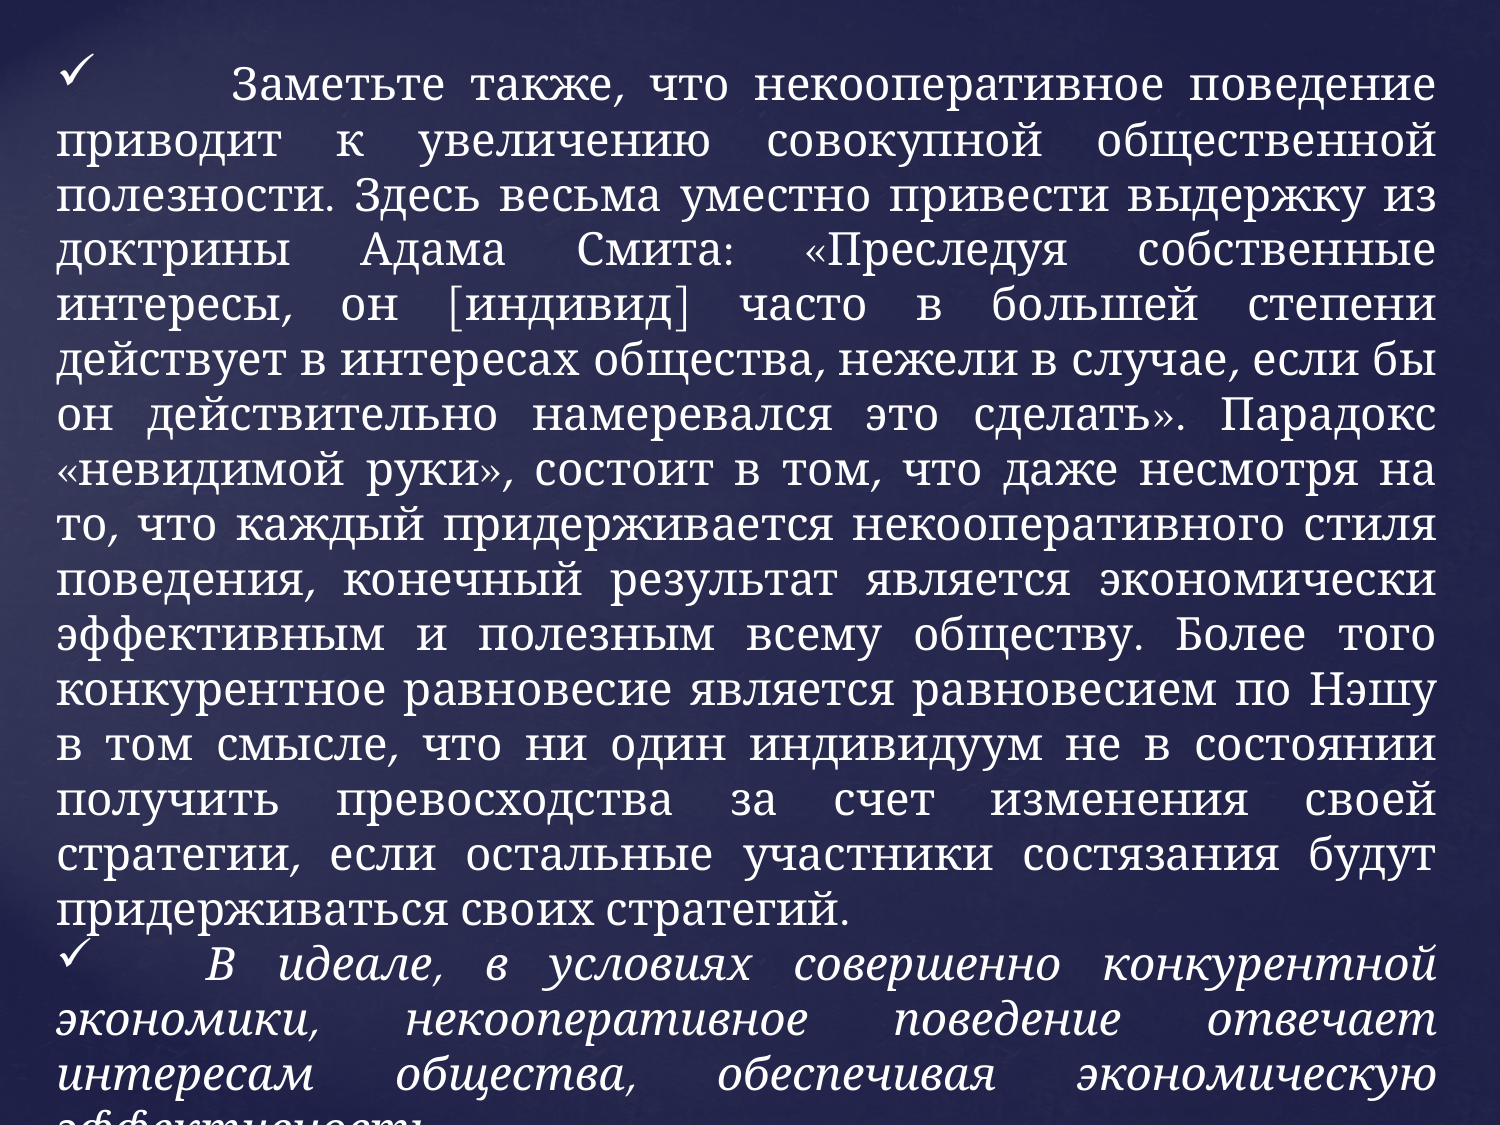

Заметьте также, что некооперативное поведение приводит к увеличению совокупной общественной полезности. Здесь весьма уместно привести выдержку из доктрины Адама Смита: «Преследуя собственные интересы, он [индивид] часто в большей степени действует в интересах общества, нежели в случае, если бы он действительно намеревался это сделать». Парадокс «невидимой руки», состоит в том, что даже несмотря на то, что каждый придерживается некооперативного стиля поведения, конечный результат является экономически эффективным и полезным всему обществу. Более того конкурентное равновесие является равновесием по Нэшу в том смысле, что ни один индивидуум не в состоянии получить превосходства за счет изменения своей стратегии, если остальные участники состязания будут придерживаться своих стратегий.
	В идеале, в условиях совершенно конкурентной экономики, некооперативное поведение отвечает интересам общества, обеспечивая экономическую эффективность.